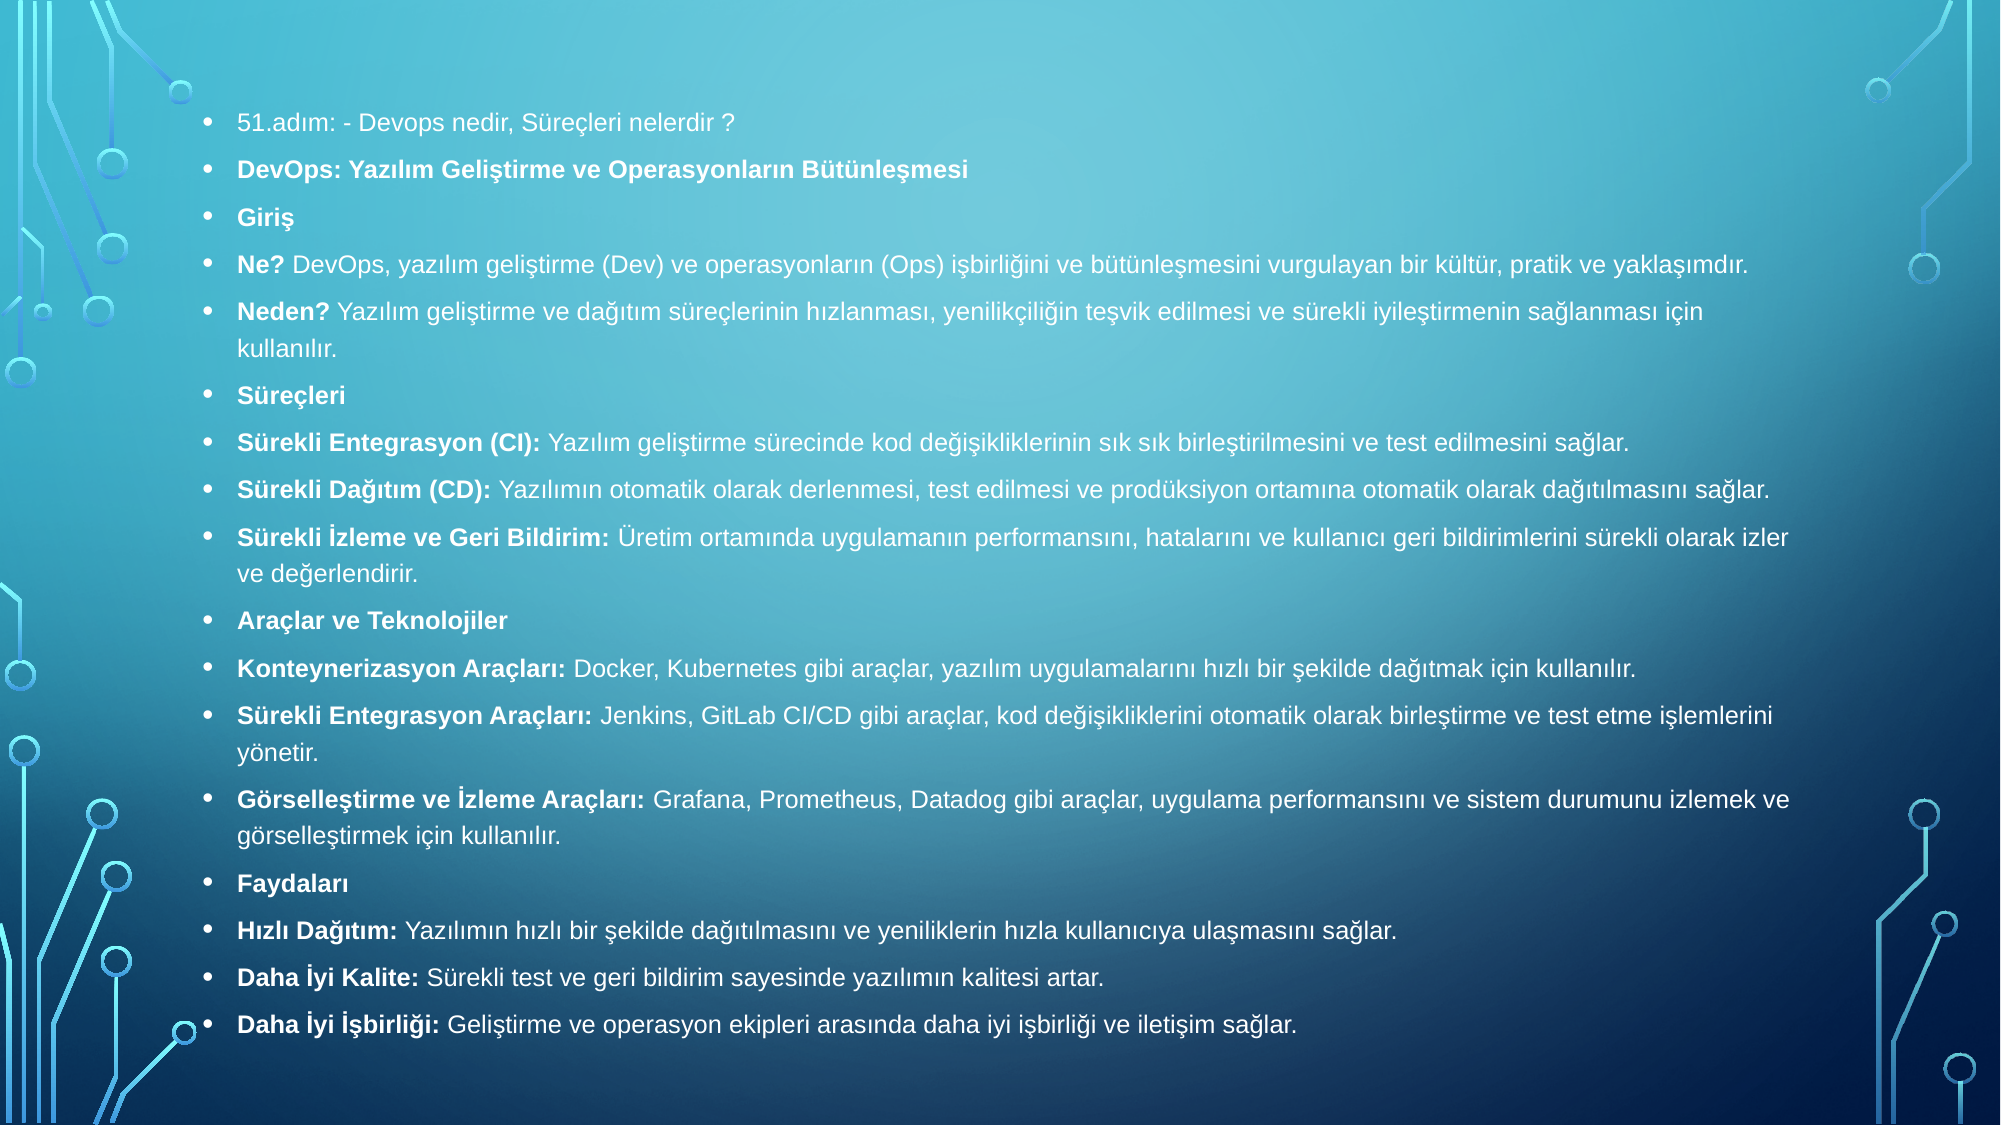

51.adım: - Devops nedir, Süreçleri nelerdir ?
DevOps: Yazılım Geliştirme ve Operasyonların Bütünleşmesi
Giriş
Ne? DevOps, yazılım geliştirme (Dev) ve operasyonların (Ops) işbirliğini ve bütünleşmesini vurgulayan bir kültür, pratik ve yaklaşımdır.
Neden? Yazılım geliştirme ve dağıtım süreçlerinin hızlanması, yenilikçiliğin teşvik edilmesi ve sürekli iyileştirmenin sağlanması için kullanılır.
Süreçleri
Sürekli Entegrasyon (CI): Yazılım geliştirme sürecinde kod değişikliklerinin sık sık birleştirilmesini ve test edilmesini sağlar.
Sürekli Dağıtım (CD): Yazılımın otomatik olarak derlenmesi, test edilmesi ve prodüksiyon ortamına otomatik olarak dağıtılmasını sağlar.
Sürekli İzleme ve Geri Bildirim: Üretim ortamında uygulamanın performansını, hatalarını ve kullanıcı geri bildirimlerini sürekli olarak izler ve değerlendirir.
Araçlar ve Teknolojiler
Konteynerizasyon Araçları: Docker, Kubernetes gibi araçlar, yazılım uygulamalarını hızlı bir şekilde dağıtmak için kullanılır.
Sürekli Entegrasyon Araçları: Jenkins, GitLab CI/CD gibi araçlar, kod değişikliklerini otomatik olarak birleştirme ve test etme işlemlerini yönetir.
Görselleştirme ve İzleme Araçları: Grafana, Prometheus, Datadog gibi araçlar, uygulama performansını ve sistem durumunu izlemek ve görselleştirmek için kullanılır.
Faydaları
Hızlı Dağıtım: Yazılımın hızlı bir şekilde dağıtılmasını ve yeniliklerin hızla kullanıcıya ulaşmasını sağlar.
Daha İyi Kalite: Sürekli test ve geri bildirim sayesinde yazılımın kalitesi artar.
Daha İyi İşbirliği: Geliştirme ve operasyon ekipleri arasında daha iyi işbirliği ve iletişim sağlar.